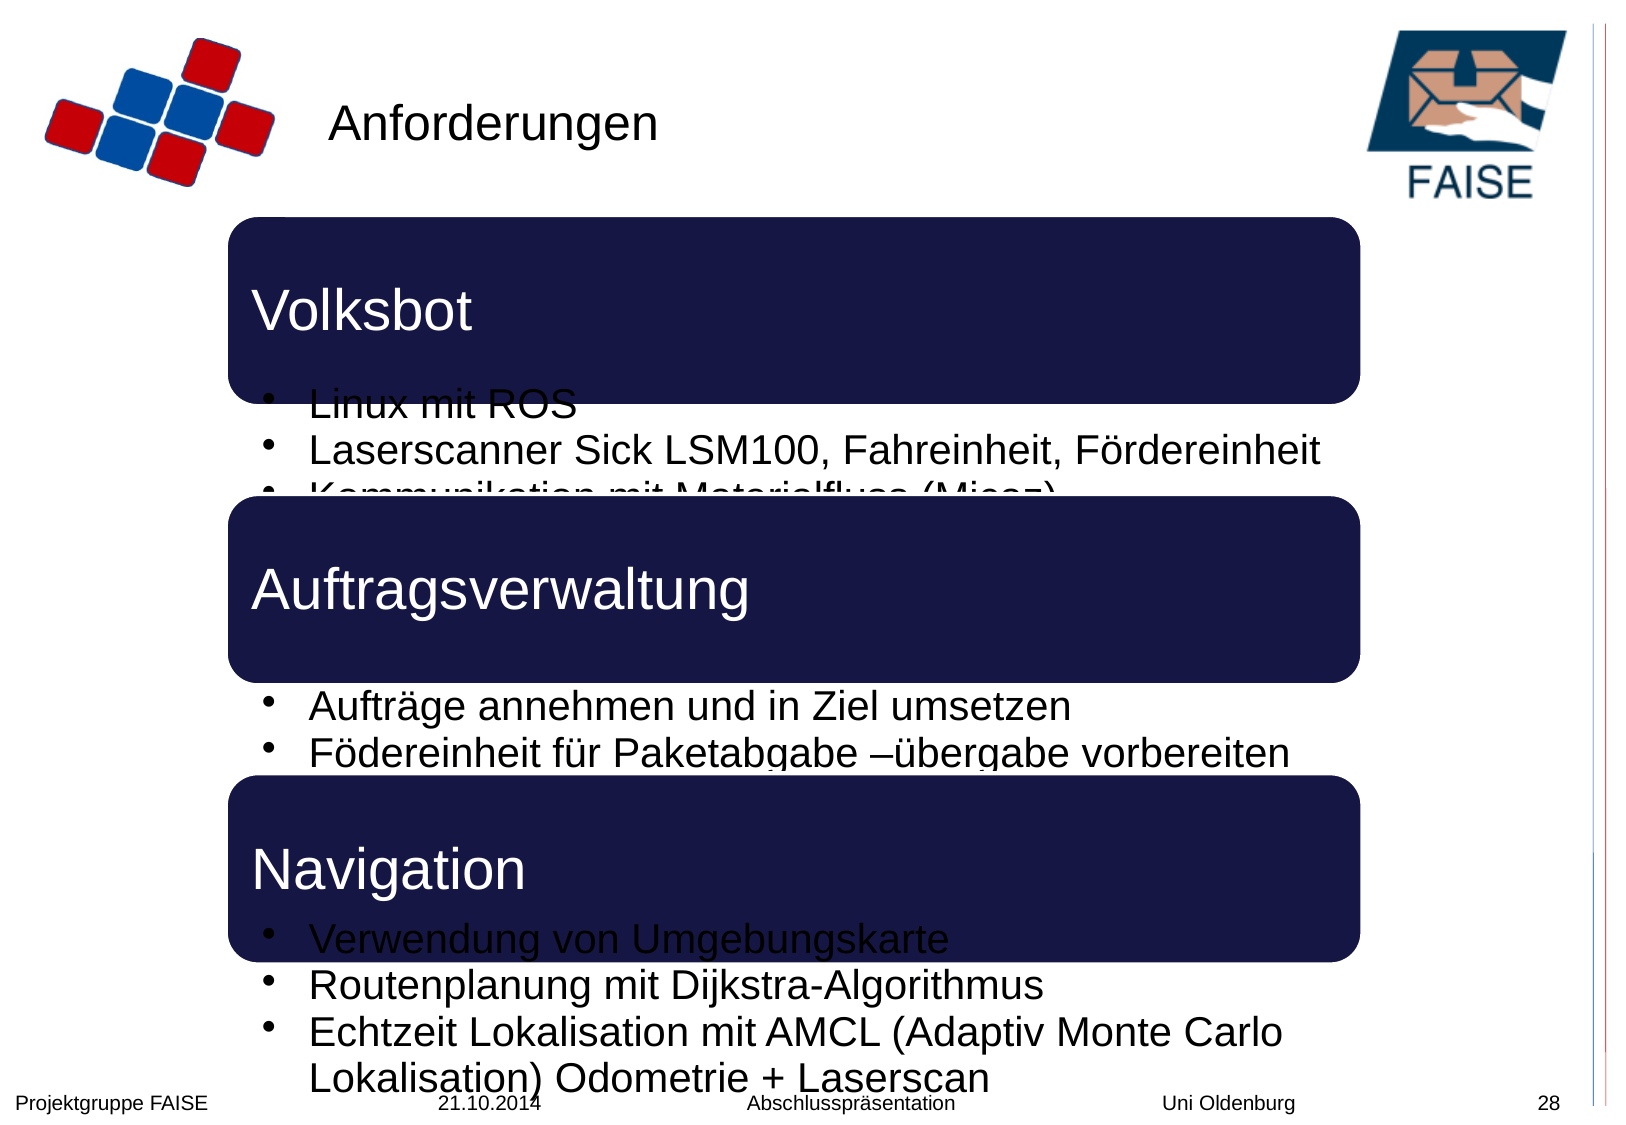

# Anforderungen
Volksbot
Linux mit ROS
Auftragsverwaltung
Aufträge annehmen und in Ziel umsetzen
Navigation
Routenplanung mit Dijkstra-Algorithmus
Kommunikation mit Materialfluss (Micaz)
Laserscanner Sick LSM100, Fahreinheit, Fördereinheit
Födereinheit für Paketabgabe –übergabe vorbereiten
Verwendung von Umgebungskarte
Projektgruppe FAISE                                        21.10.2014                                    Abschlusspräsentation                                    Uni Oldenburg
28